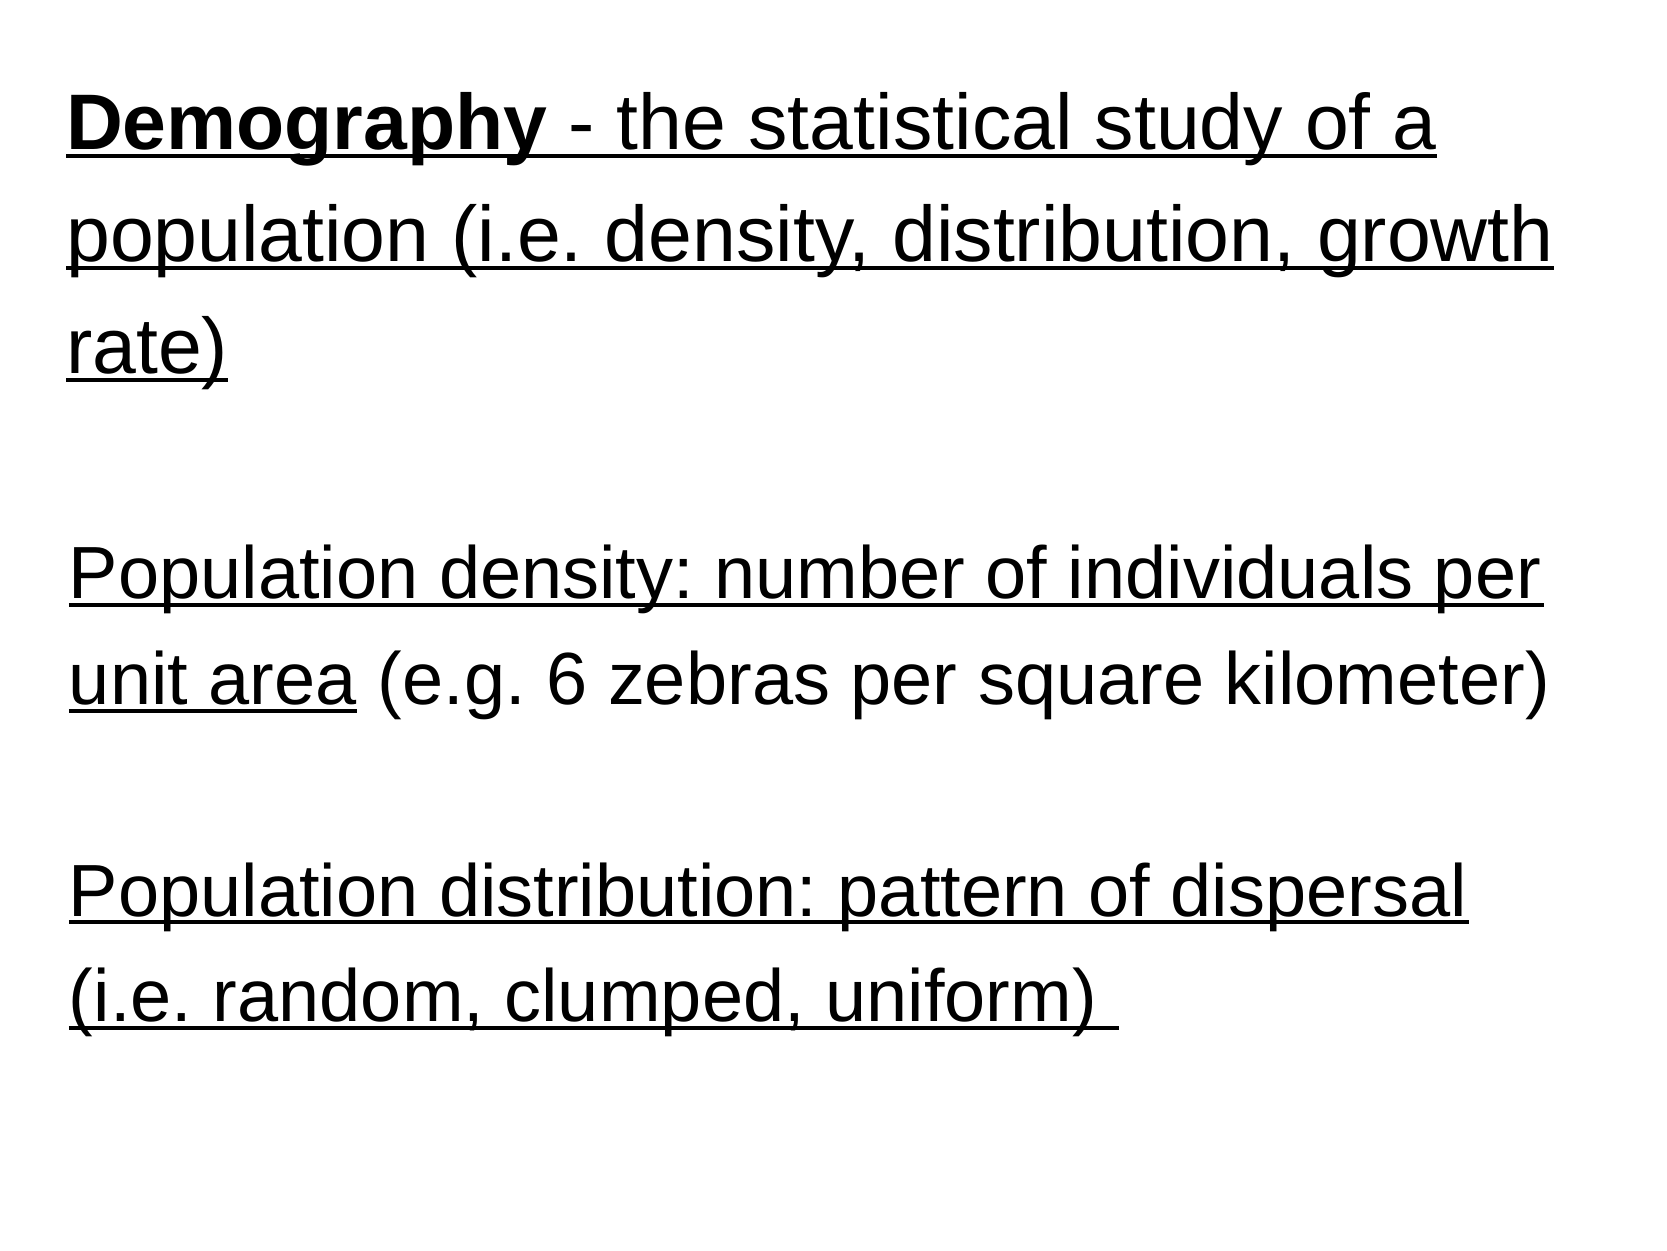

Demography - the statistical study of a population (i.e. density, distribution, growth rate)

Population density: number of individuals per unit area (e.g. 6 zebras per square kilometer)

Population distribution: pattern of dispersal (i.e. random, clumped, uniform)